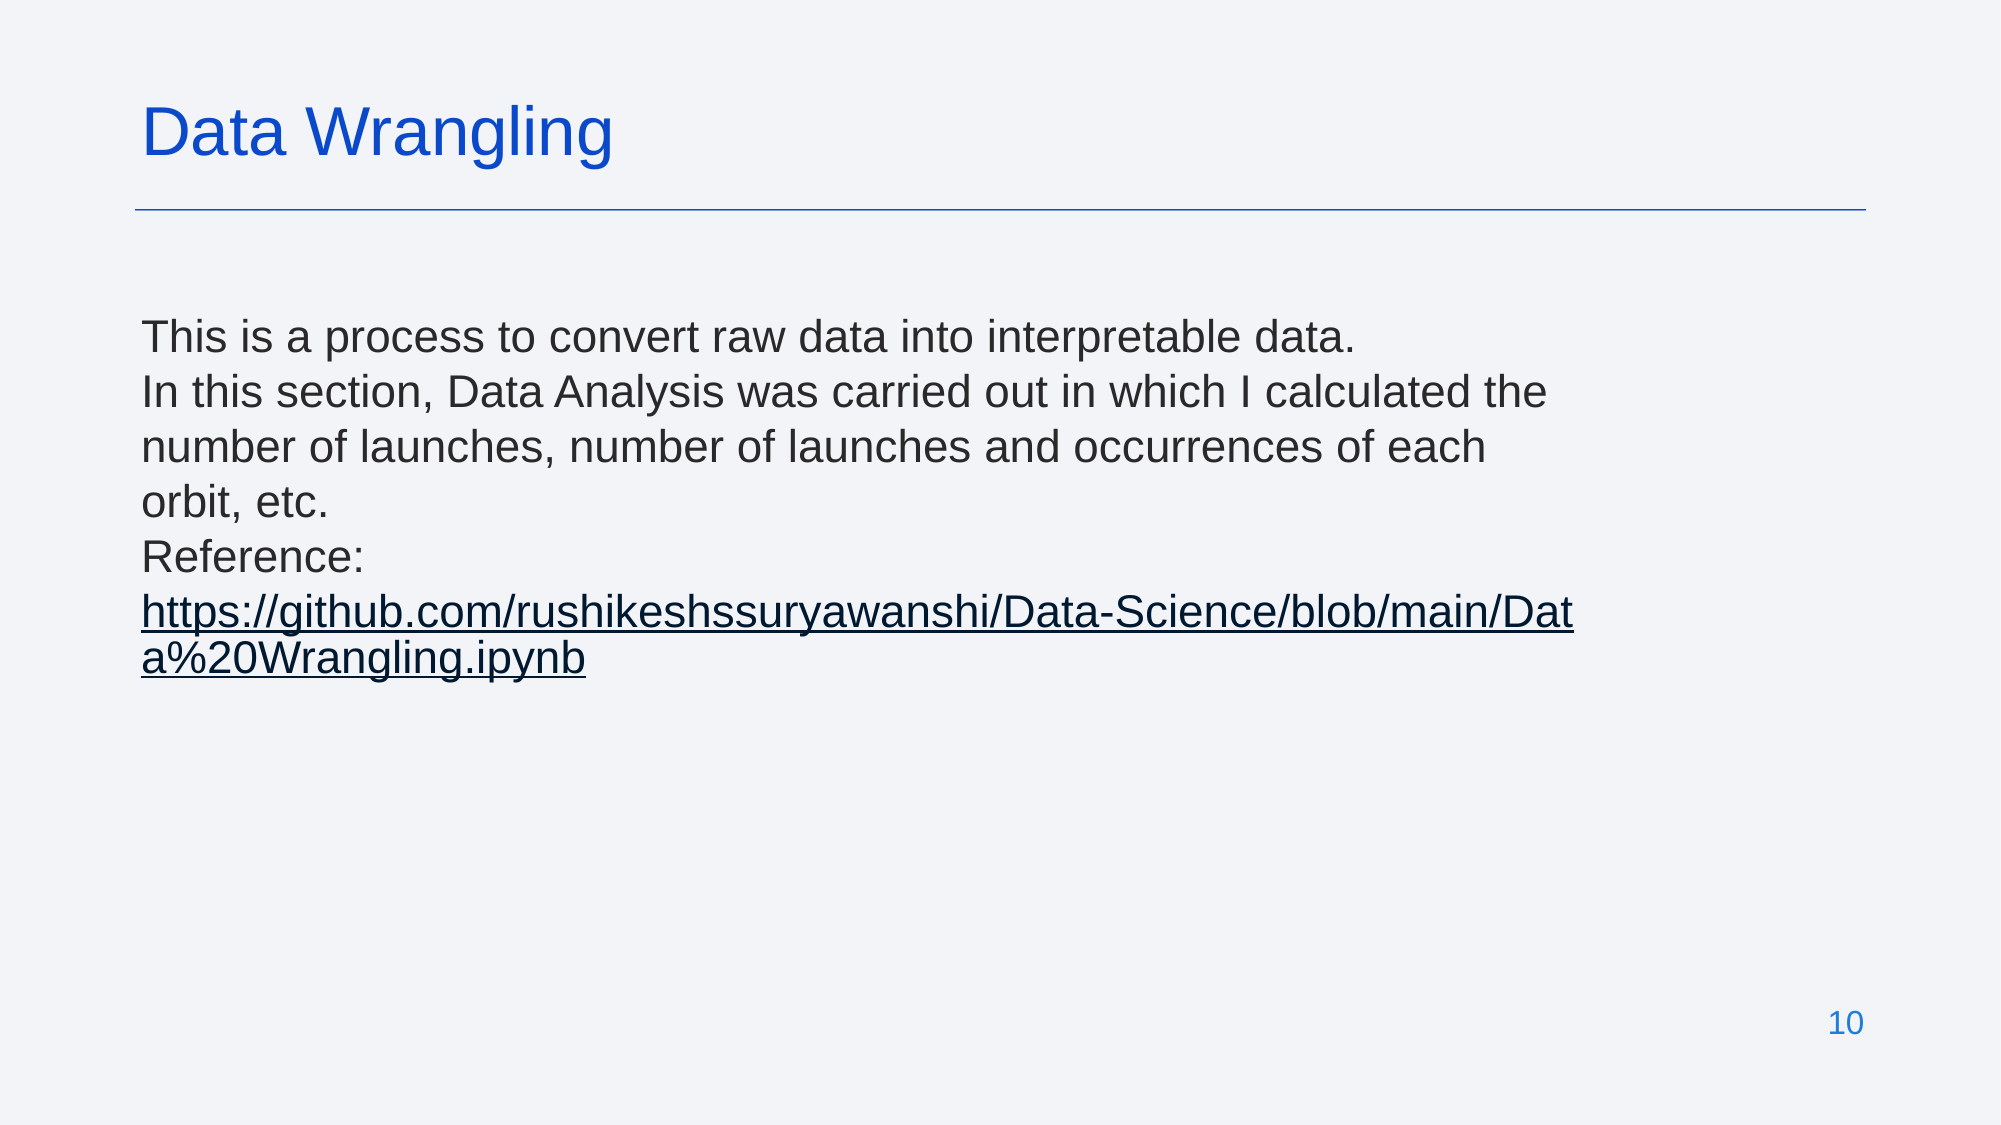

Data Wrangling
This is a process to convert raw data into interpretable data.
In this section, Data Analysis was carried out in which I calculated the number of launches, number of launches and occurrences of each orbit, etc.
Reference: https://github.com/rushikeshssuryawanshi/Data-Science/blob/main/Data%20Wrangling.ipynb

10